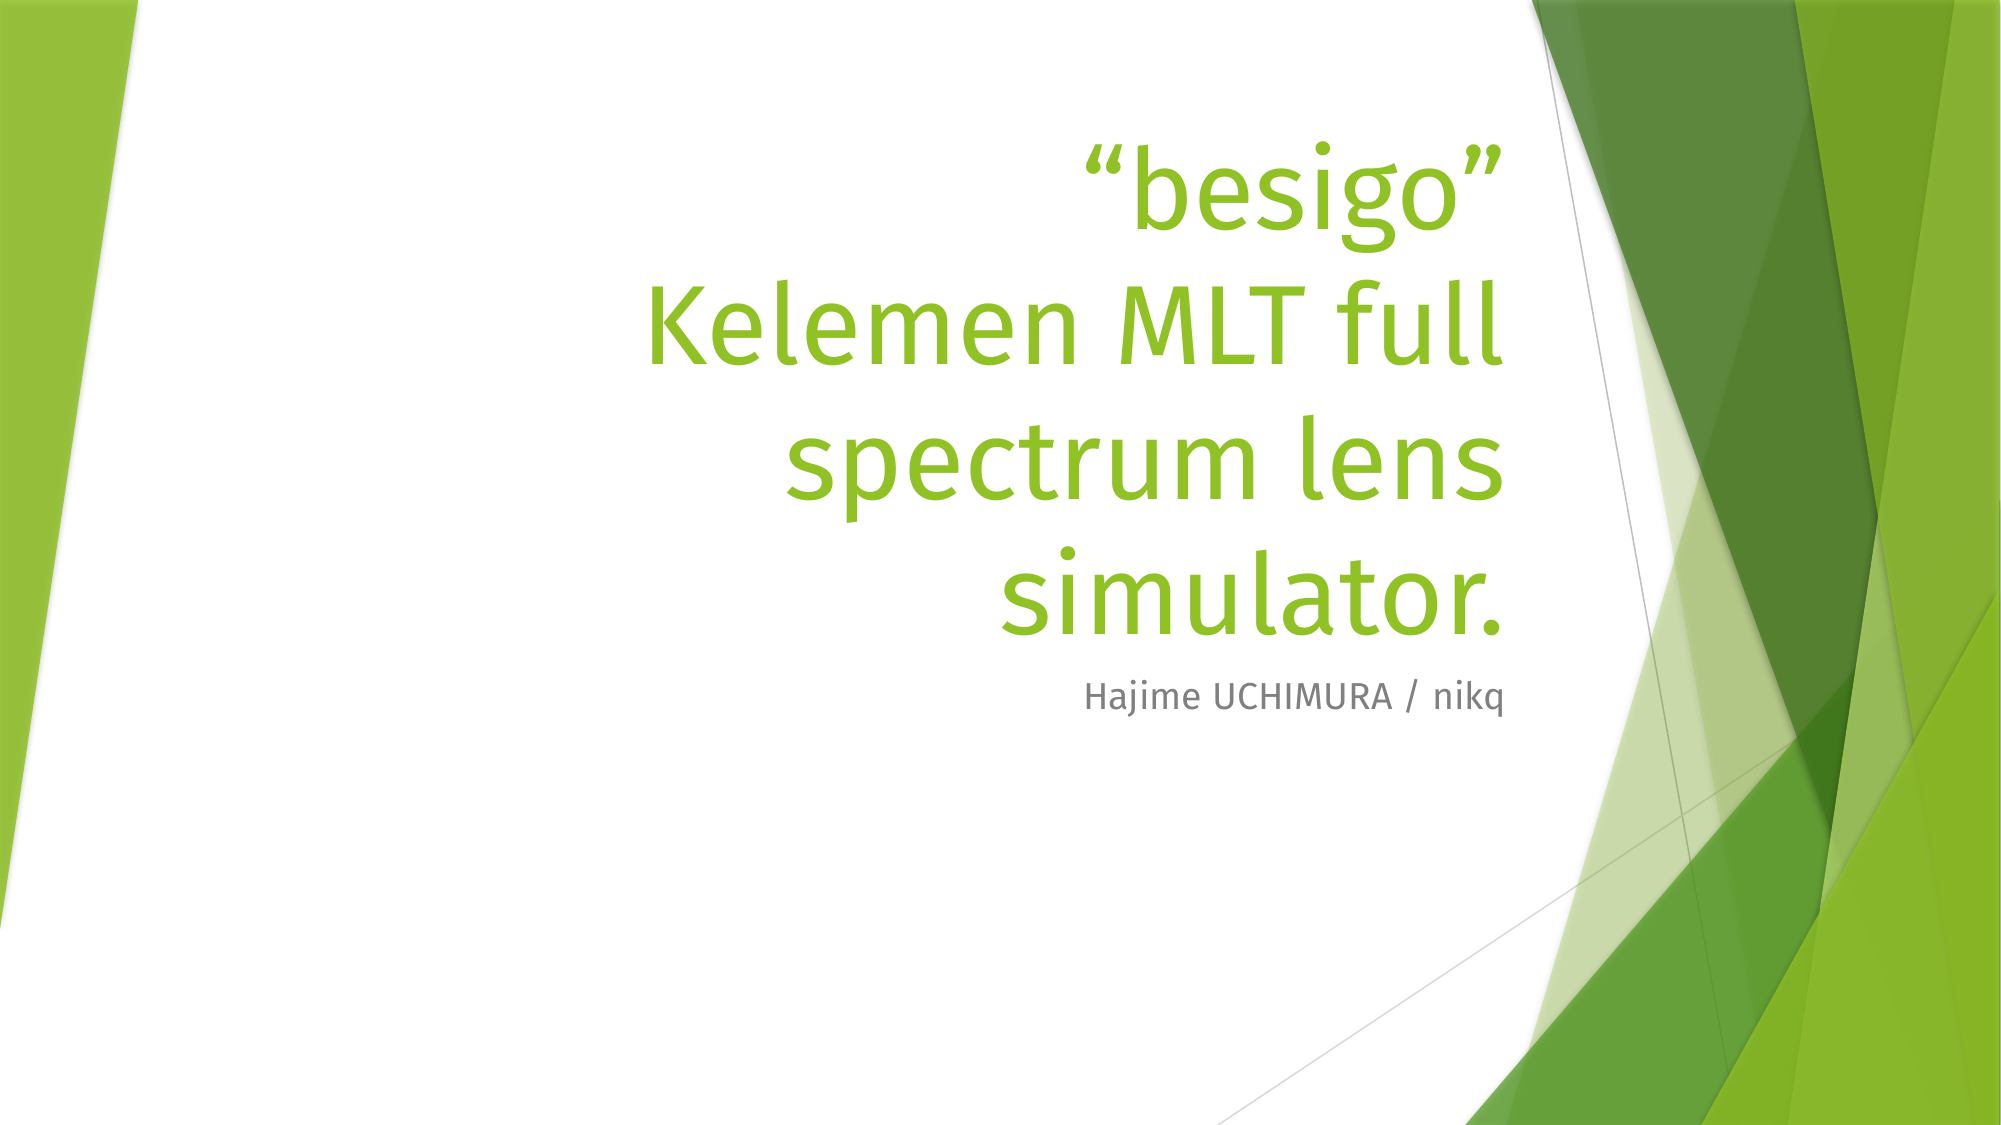

# “besigo” Kelemen MLT full spectrum lens simulator.
Hajime UCHIMURA / nikq